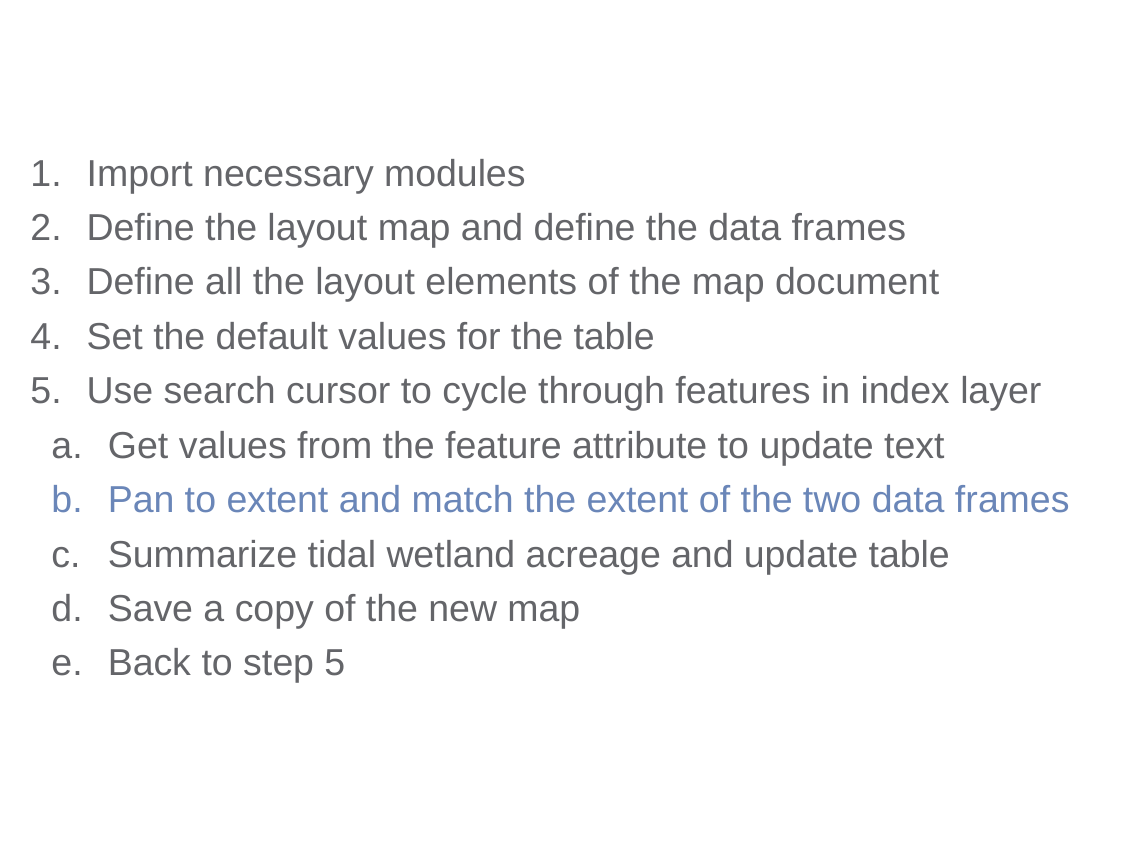

Import necessary modules
Define the layout map and define the data frames
Define all the layout elements of the map document
Set the default values for the table
Use search cursor to cycle through features in index layer
Get values from the feature attribute to update text
Pan to extent and match the extent of the two data frames
Summarize tidal wetland acreage and update table
Save a copy of the new map
Back to step 5